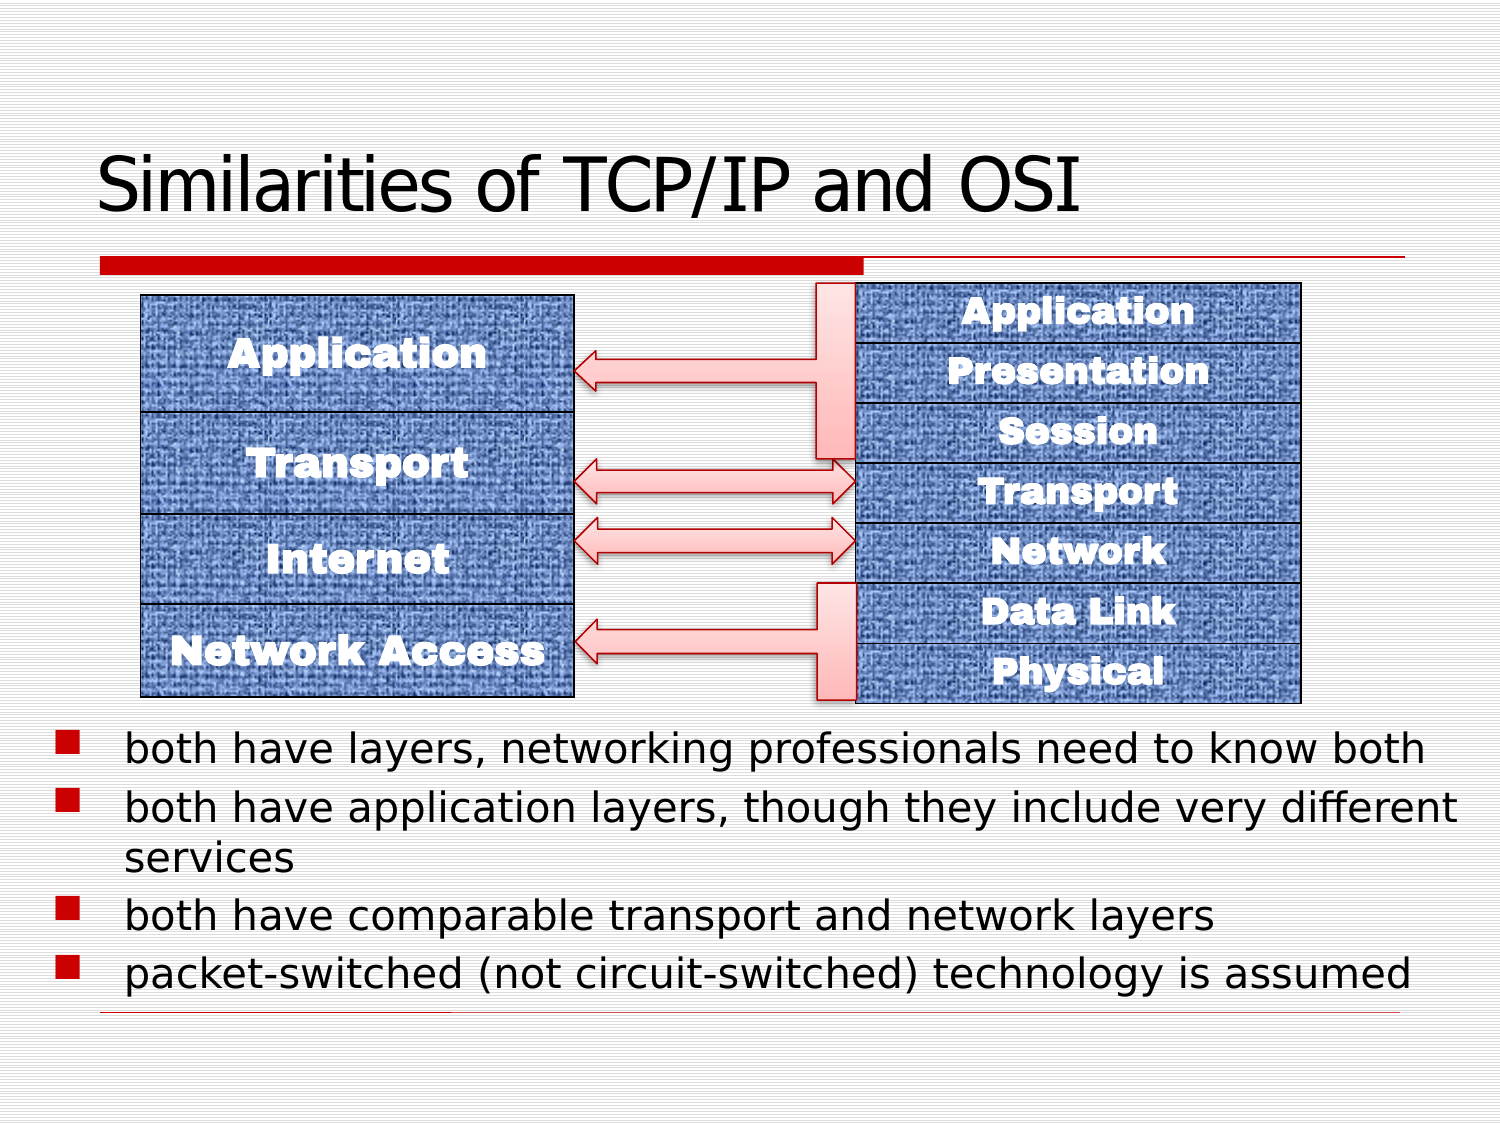

Similarities of TCP/IP and OSI

| Application |
| --- |
| Presentation |
| Session |
| Transport |
| Network |
| Data Link |
| Physical |
| Application |
| --- |
| Transport |
| Internet |
| Network Access |

both have layers, networking professionals need to know both
both have application layers, though they include very different services
both have comparable transport and network layers
packet-switched (not circuit-switched) technology is assumed